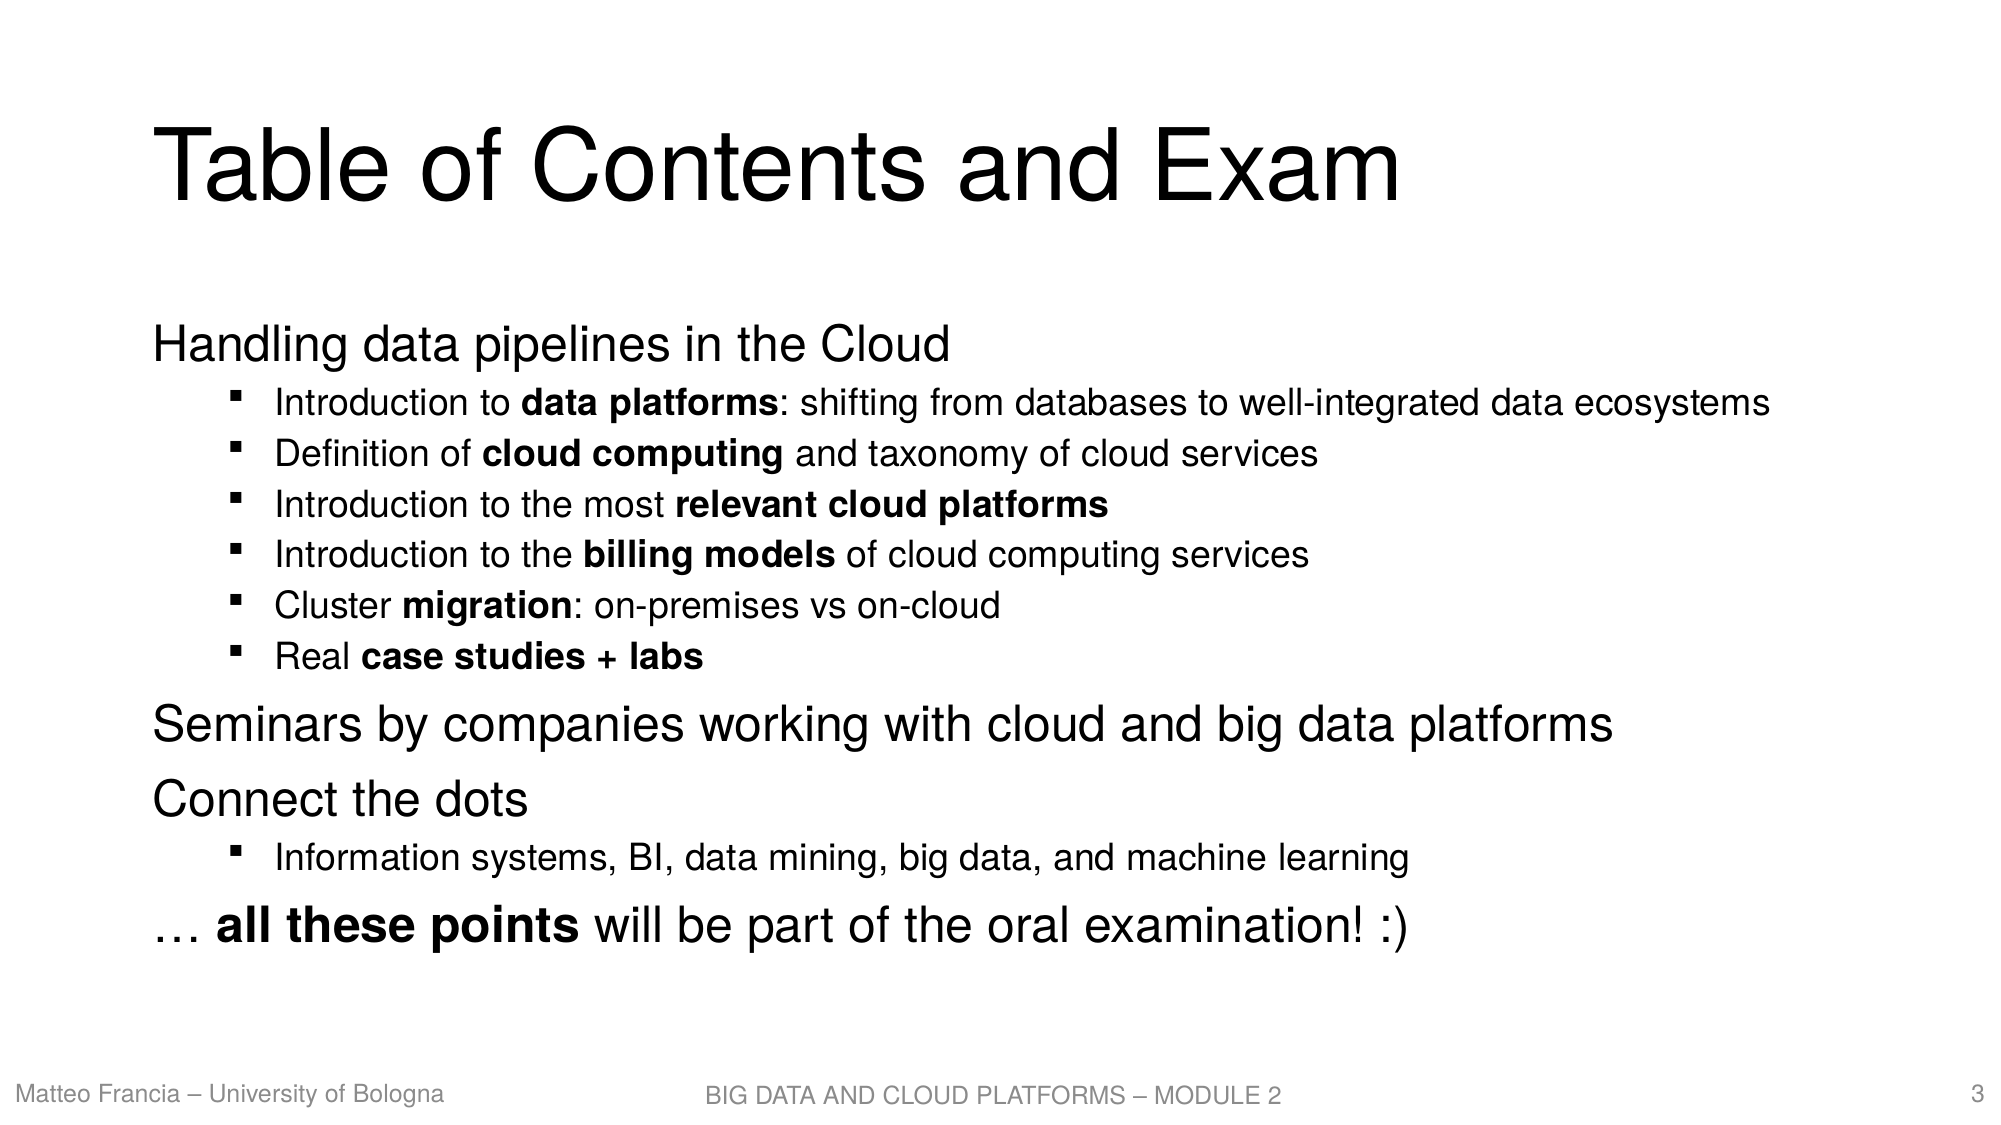

# Table of Contents and Exam
Handling data pipelines in the Cloud
Introduction to data platforms: shifting from databases to well-integrated data ecosystems
Definition of cloud computing and taxonomy of cloud services
Introduction to the most relevant cloud platforms
Introduction to the billing models of cloud computing services
Cluster migration: on-premises vs on-cloud
Real case studies + labs
Seminars by companies working with cloud and big data platforms
Connect the dots
Information systems, BI, data mining, big data, and machine learning
… all these points will be part of the oral examination! :)

3
Matteo Francia – University of Bologna